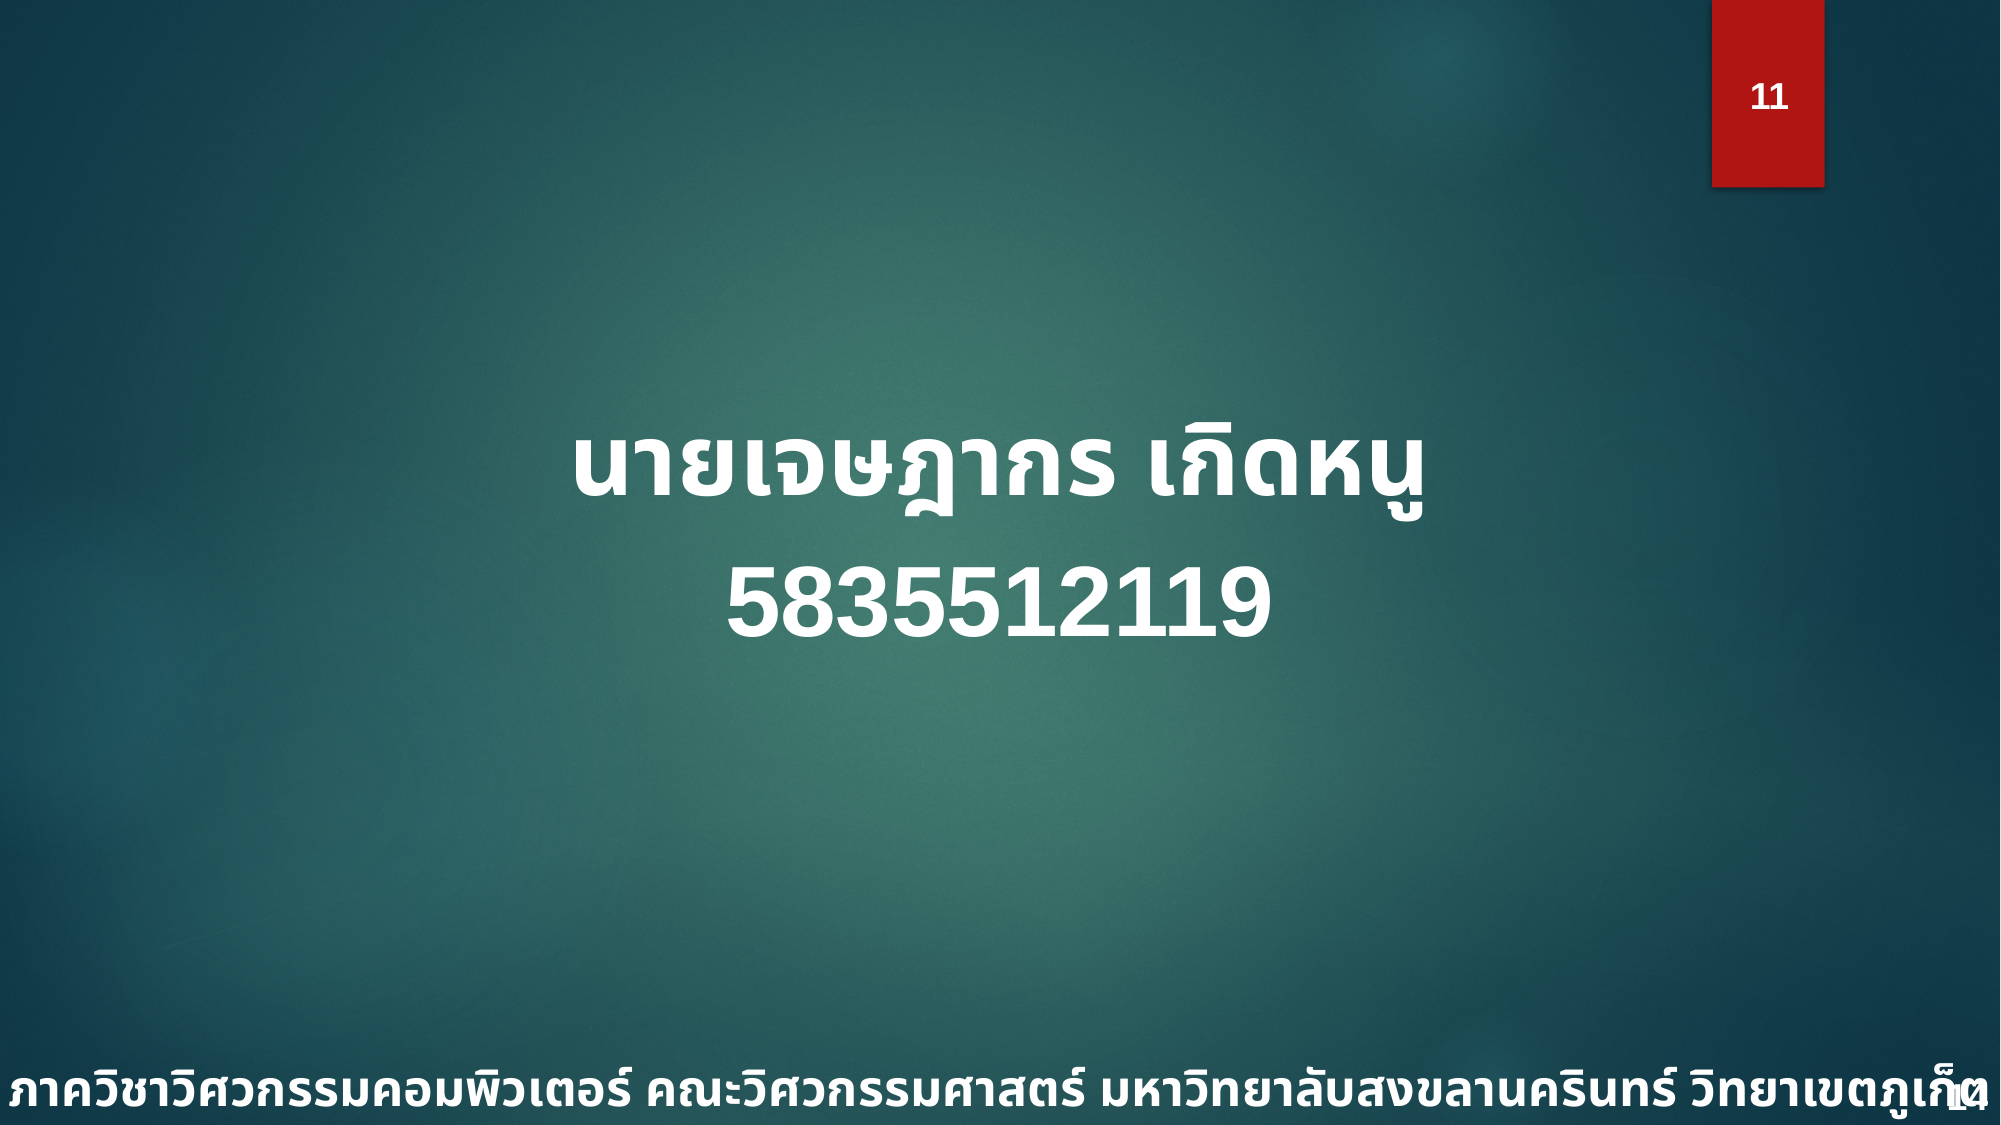

11
นายเจษฎากร เกิดหนู
5835512119
ภาควิชาวิศวกรรมคอมพิวเตอร์ คณะวิศวกรรมศาสตร์ มหาวิทยาลับสงขลานครินทร์ วิทยาเขตภูเก็ต
14